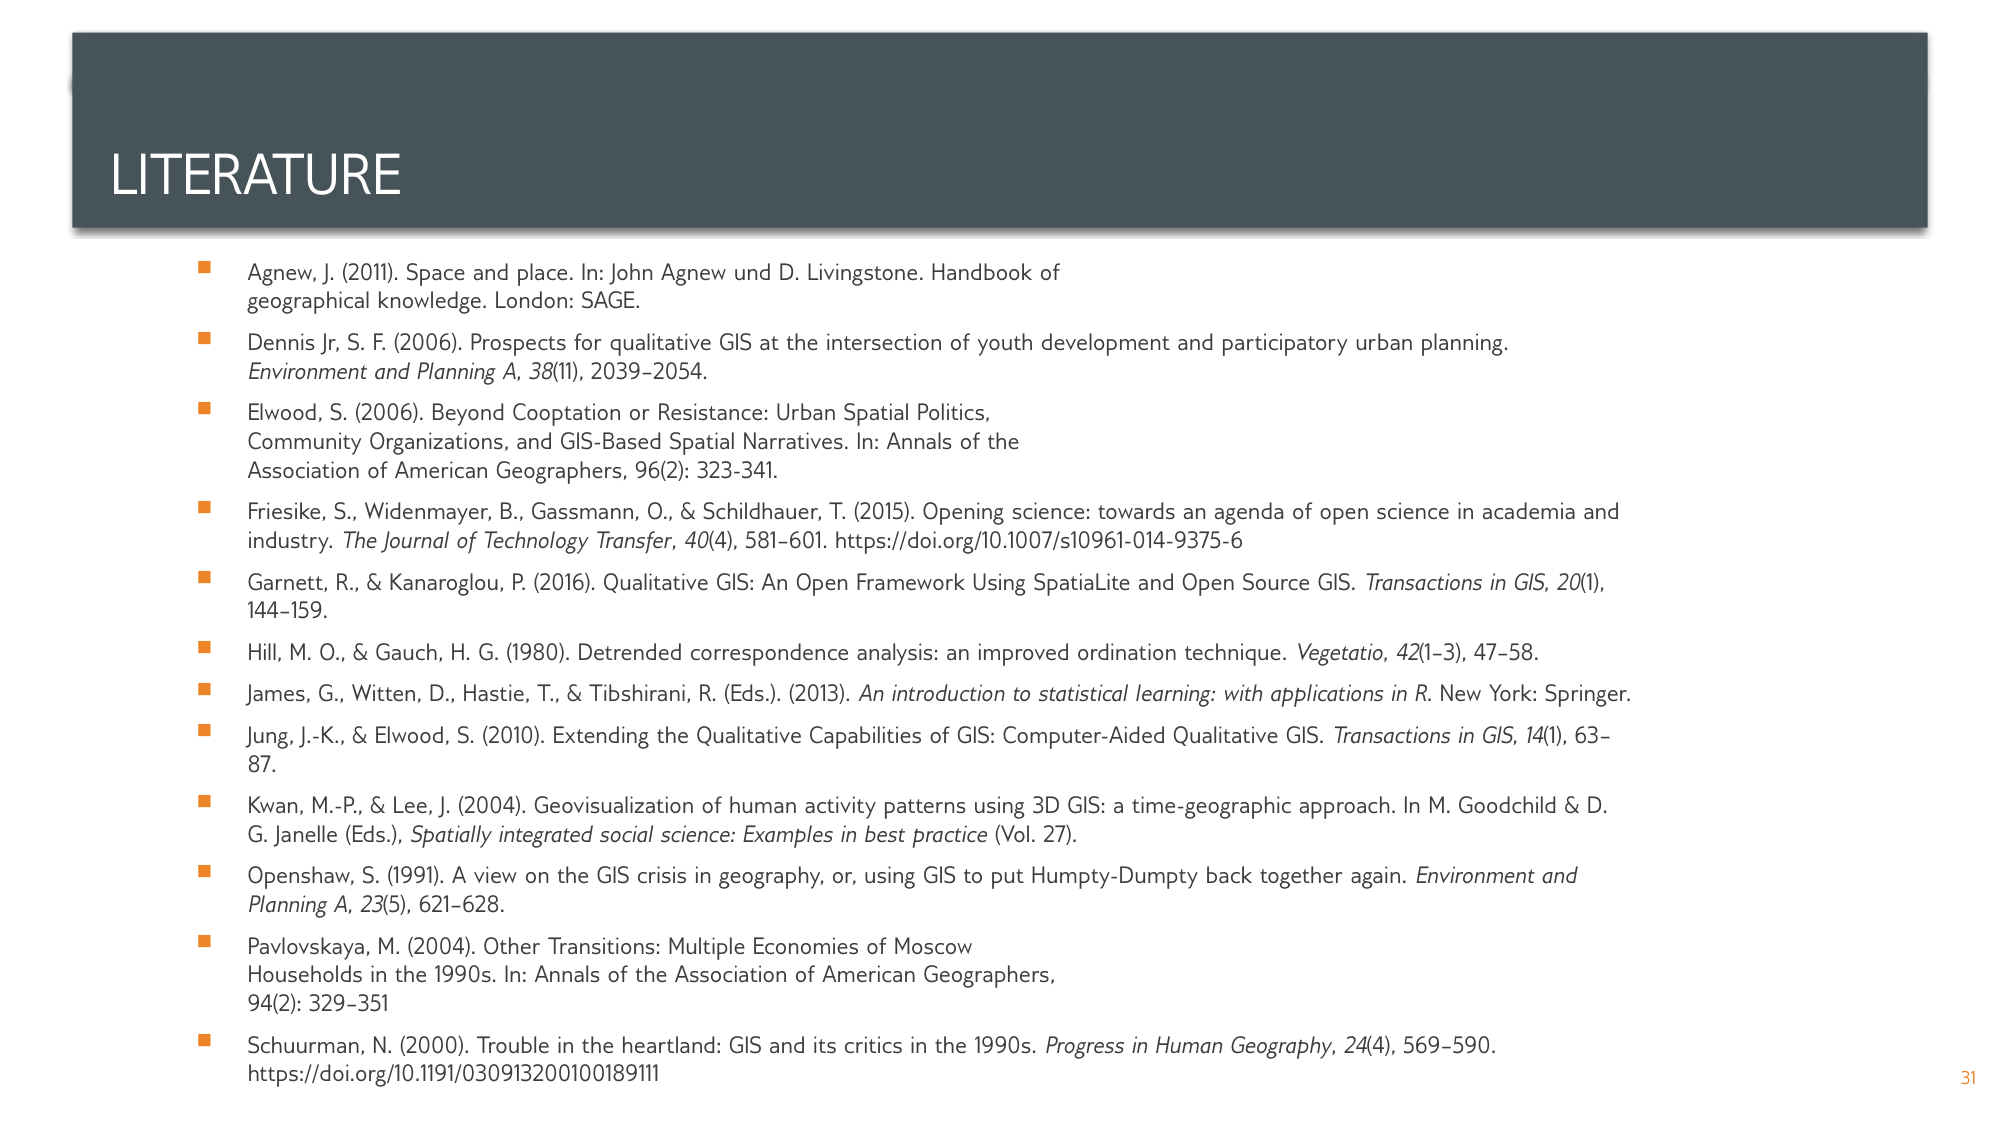

# Literature
Agnew, J. (2011). Space and place. In: John Agnew und D. Livingstone. Handbook of
geographical knowledge. London: SAGE.
Dennis Jr, S. F. (2006). Prospects for qualitative GIS at the intersection of youth development and participatory urban planning. Environment and Planning A, 38(11), 2039–2054.
Elwood, S. (2006). Beyond Cooptation or Resistance: Urban Spatial Politics,
Community Organizations, and GIS‐Based Spatial Narratives. In: Annals of the
Association of American Geographers, 96(2): 323-341.
Friesike, S., Widenmayer, B., Gassmann, O., & Schildhauer, T. (2015). Opening science: towards an agenda of open science in academia and industry. The Journal of Technology Transfer, 40(4), 581–601. https://doi.org/10.1007/s10961-014-9375-6
Garnett, R., & Kanaroglou, P. (2016). Qualitative GIS: An Open Framework Using SpatiaLite and Open Source GIS. Transactions in GIS, 20(1), 144–159.
Hill, M. O., & Gauch, H. G. (1980). Detrended correspondence analysis: an improved ordination technique. Vegetatio, 42(1–3), 47–58.
James, G., Witten, D., Hastie, T., & Tibshirani, R. (Eds.). (2013). An introduction to statistical learning: with applications in R. New York: Springer.
Jung, J.-K., & Elwood, S. (2010). Extending the Qualitative Capabilities of GIS: Computer-Aided Qualitative GIS. Transactions in GIS, 14(1), 63–87.
Kwan, M.-P., & Lee, J. (2004). Geovisualization of human activity patterns using 3D GIS: a time-geographic approach. In M. Goodchild & D. G. Janelle (Eds.), Spatially integrated social science: Examples in best practice (Vol. 27).
Openshaw, S. (1991). A view on the GIS crisis in geography, or, using GIS to put Humpty-Dumpty back together again. Environment and Planning A, 23(5), 621–628.
Pavlovskaya, M. (2004). Other Transitions: Multiple Economies of Moscow
Households in the 1990s. In: Annals of the Association of American Geographers,
94(2): 329–351
Schuurman, N. (2000). Trouble in the heartland: GIS and its critics in the 1990s. Progress in Human Geography, 24(4), 569–590. https://doi.org/10.1191/030913200100189111

31